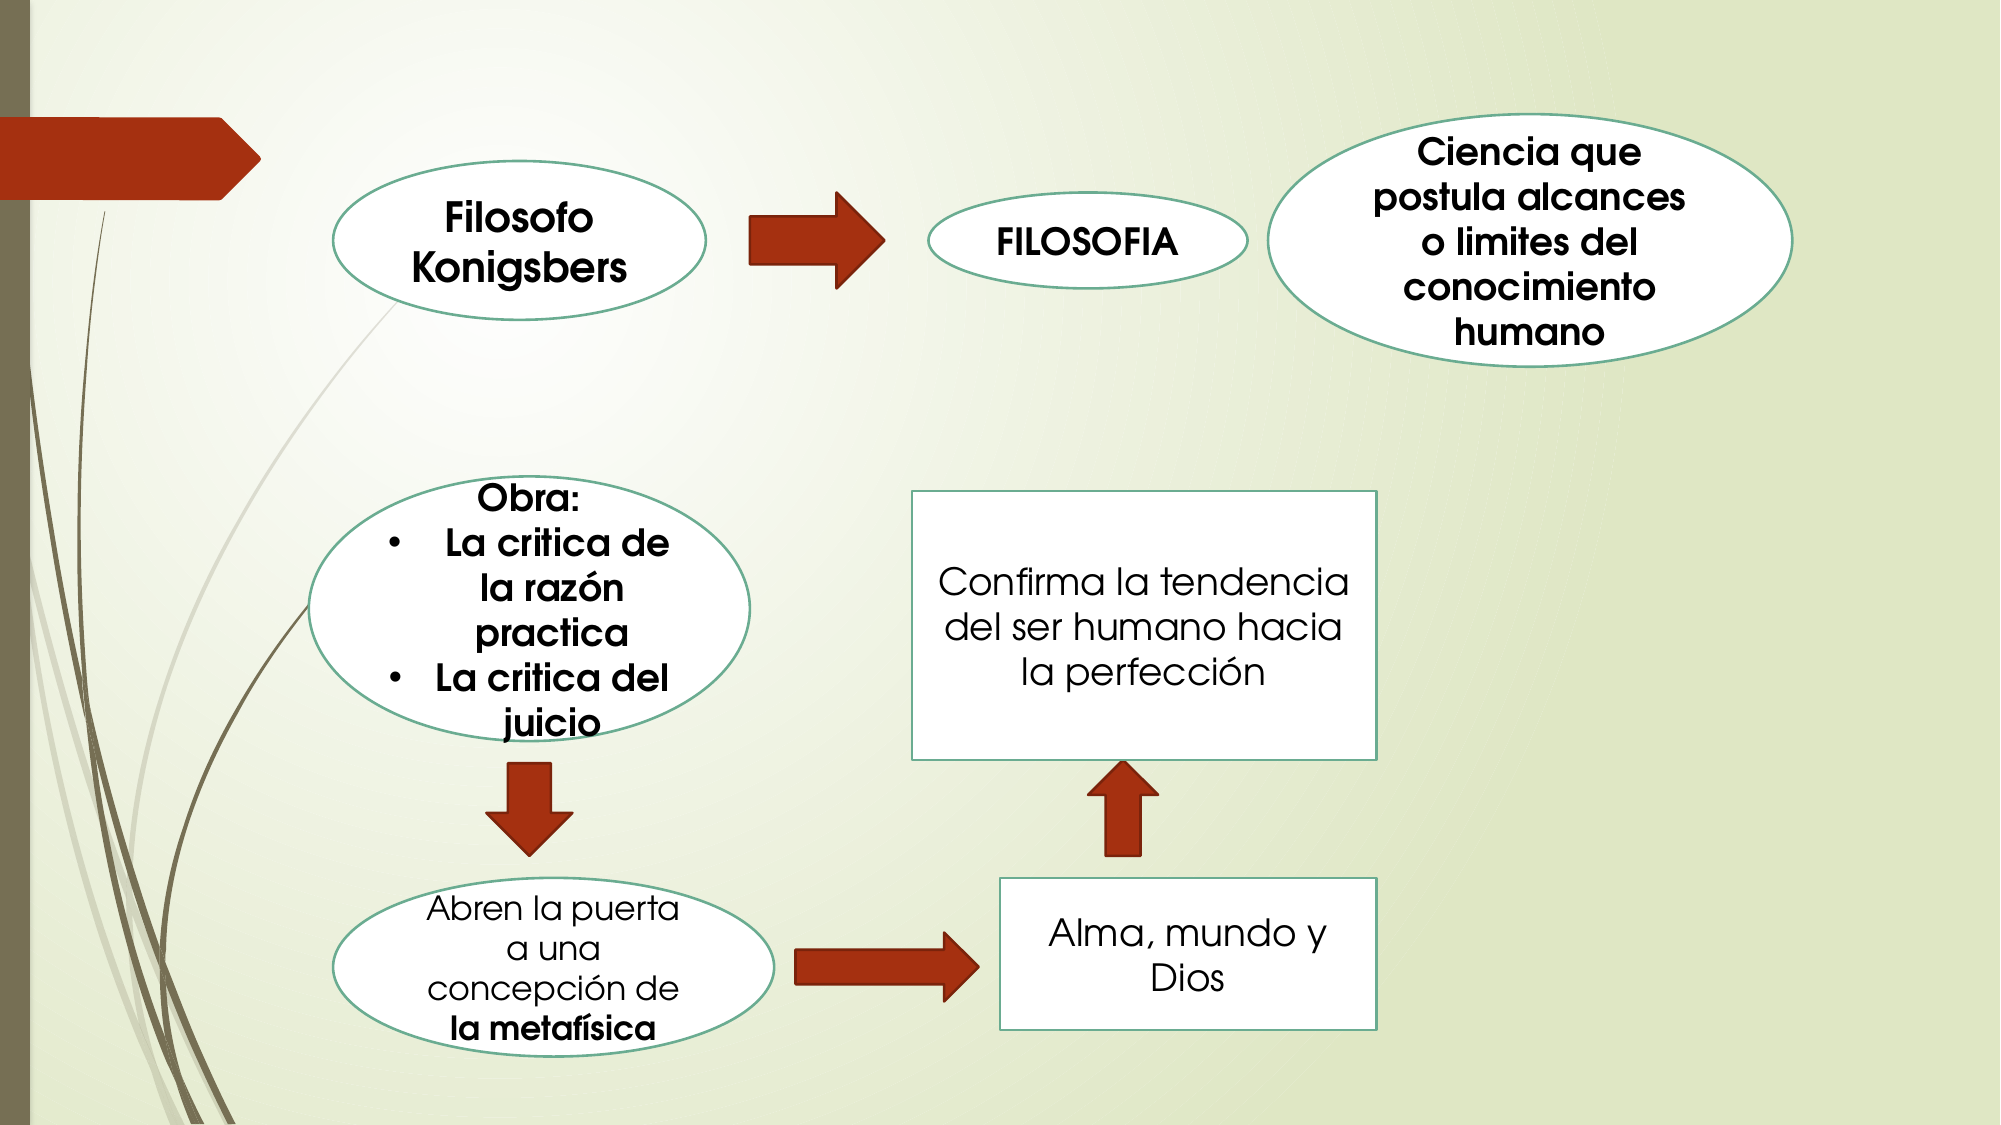

Ciencia que postula alcances o limites del conocimiento humano
Filosofo Konigsbers

FILOSOFIA
Obra:
 La critica de la razón practica
La critica del juicio
Confirma la tendencia del ser humano hacia la perfección

Abren la puerta a una concepción de la metafísica
Alma, mundo y Dios